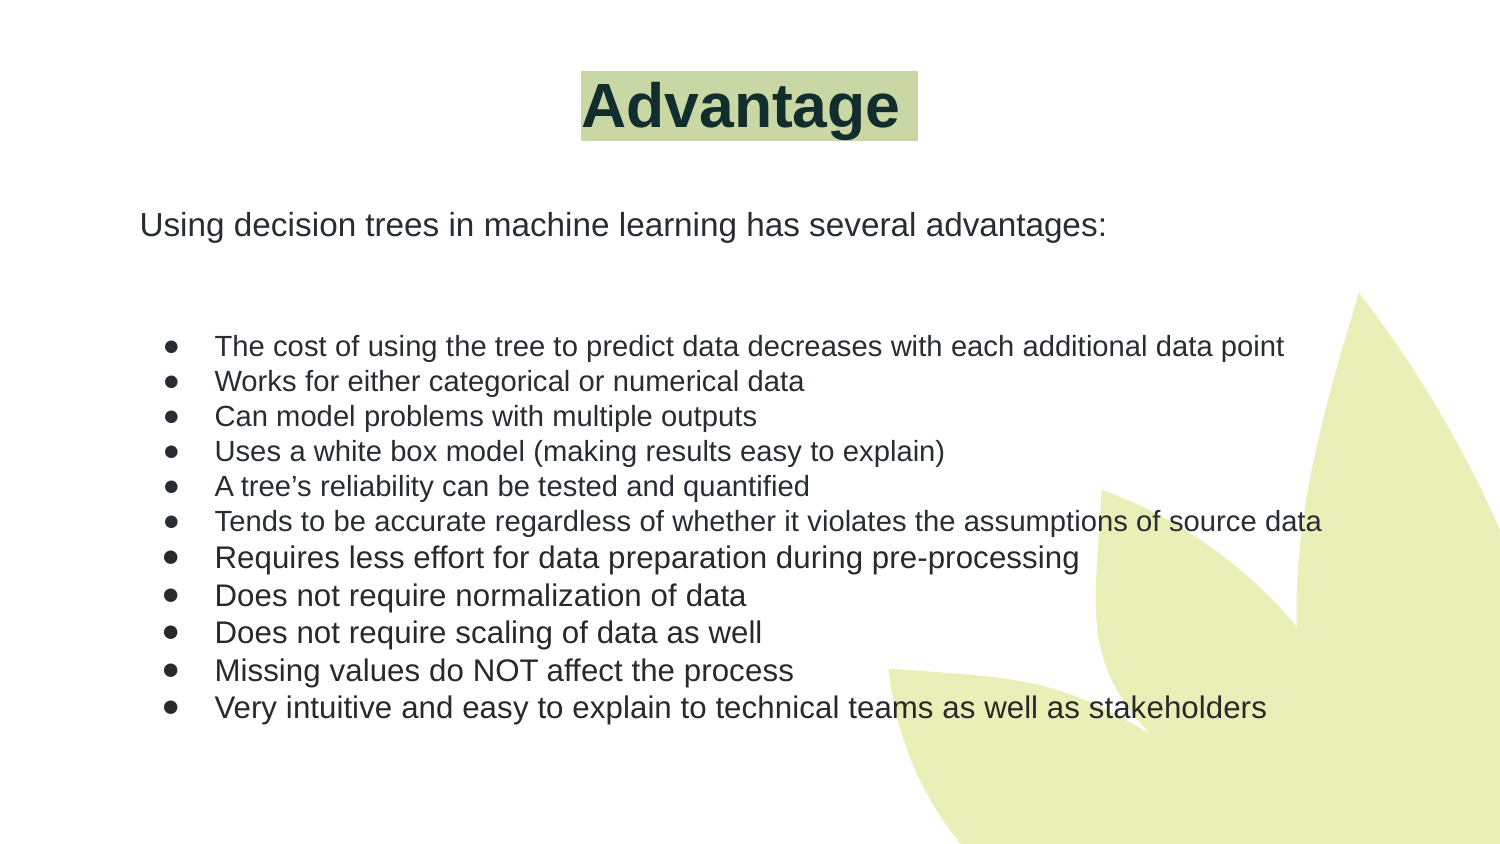

# Advantage

Using decision trees in machine learning has several advantages:

The cost of using the tree to predict data decreases with each additional data point
Works for either categorical or numerical data
Can model problems with multiple outputs
Uses a white box model (making results easy to explain)
A tree’s reliability can be tested and quantified
Tends to be accurate regardless of whether it violates the assumptions of source data
Requires less effort for data preparation during pre-processing
Does not require normalization of data
Does not require scaling of data as well
Missing values do NOT affect the process
Very intuitive and easy to explain to technical teams as well as stakeholders